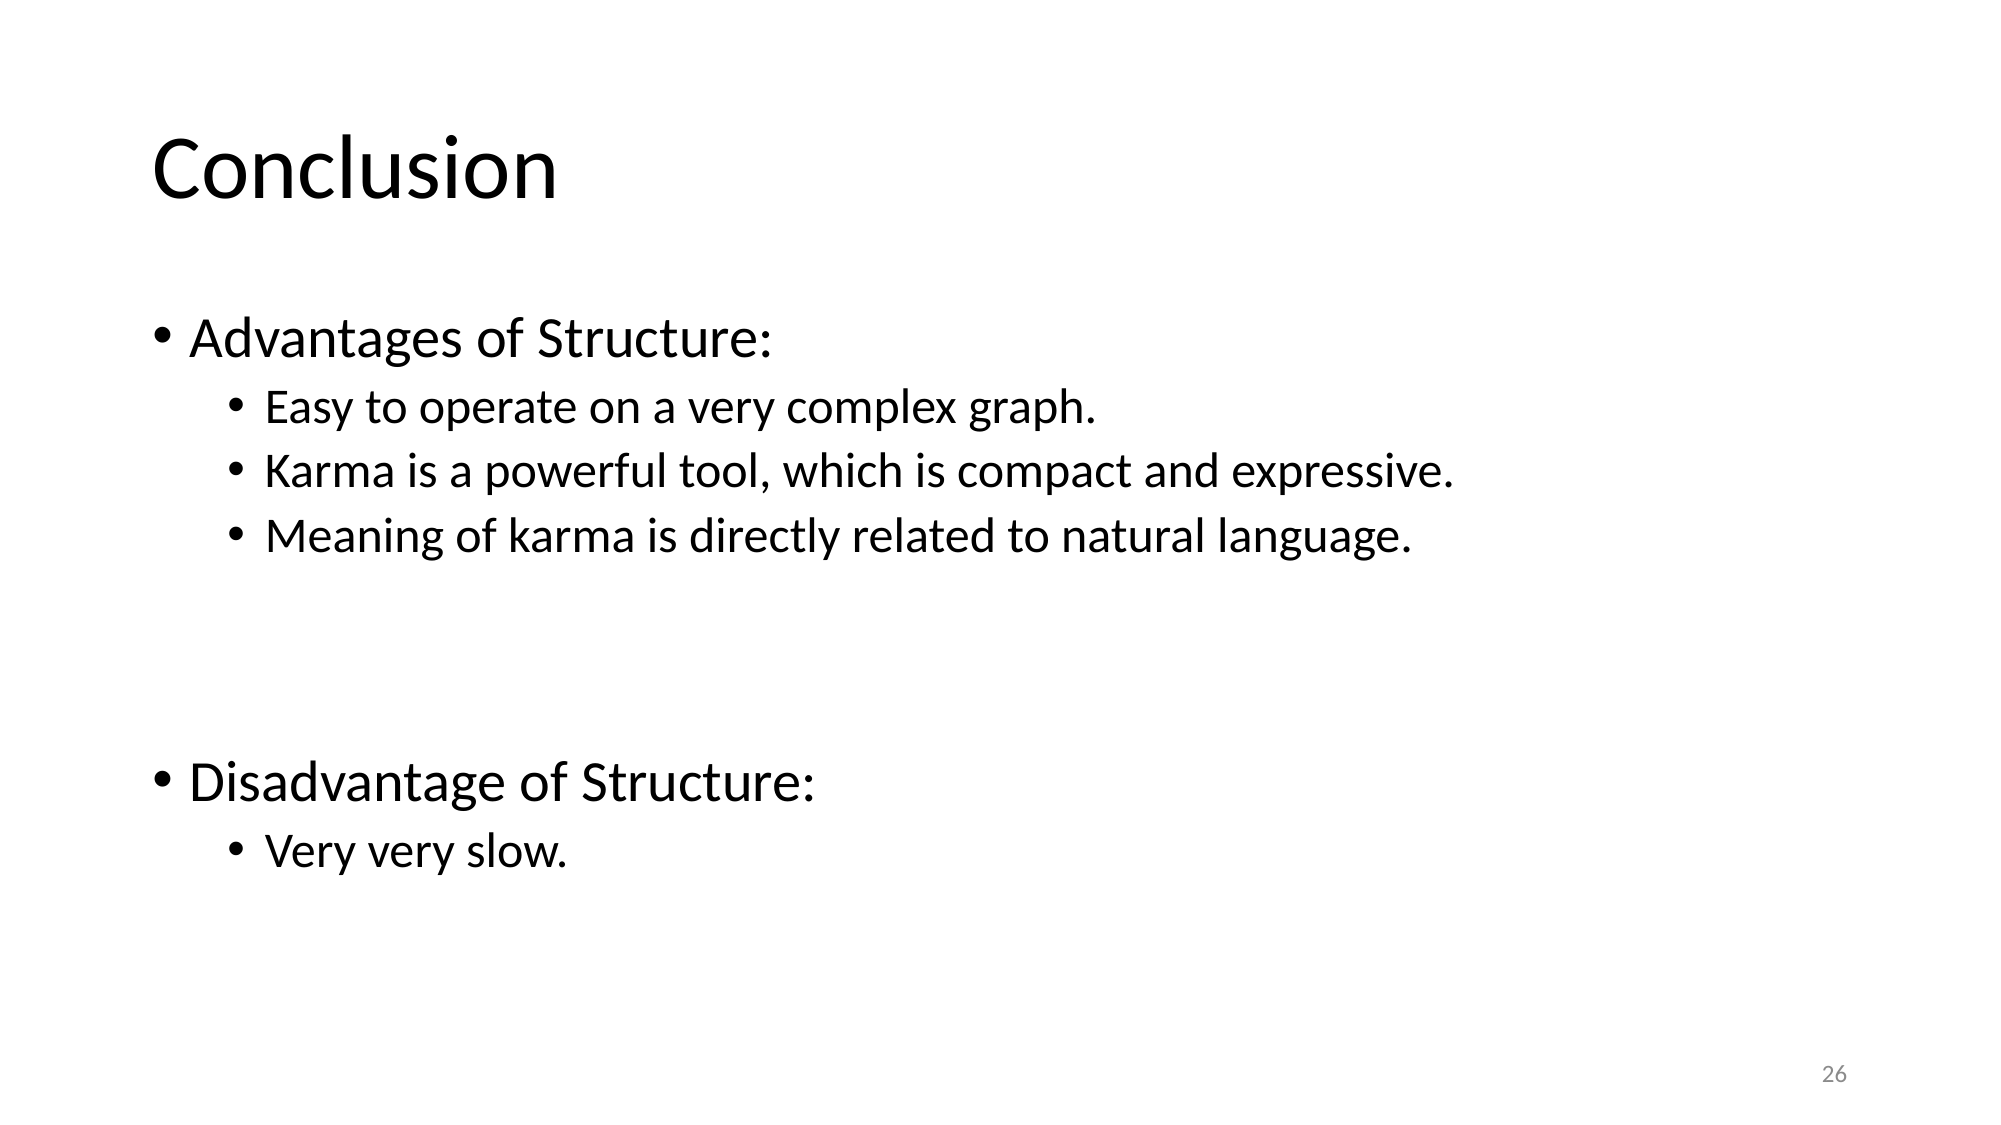

# Conclusion
Advantages of Structure:
Easy to operate on a very complex graph.
Karma is a powerful tool, which is compact and expressive.
Meaning of karma is directly related to natural language.

Disadvantage of Structure:
Very very slow.
26